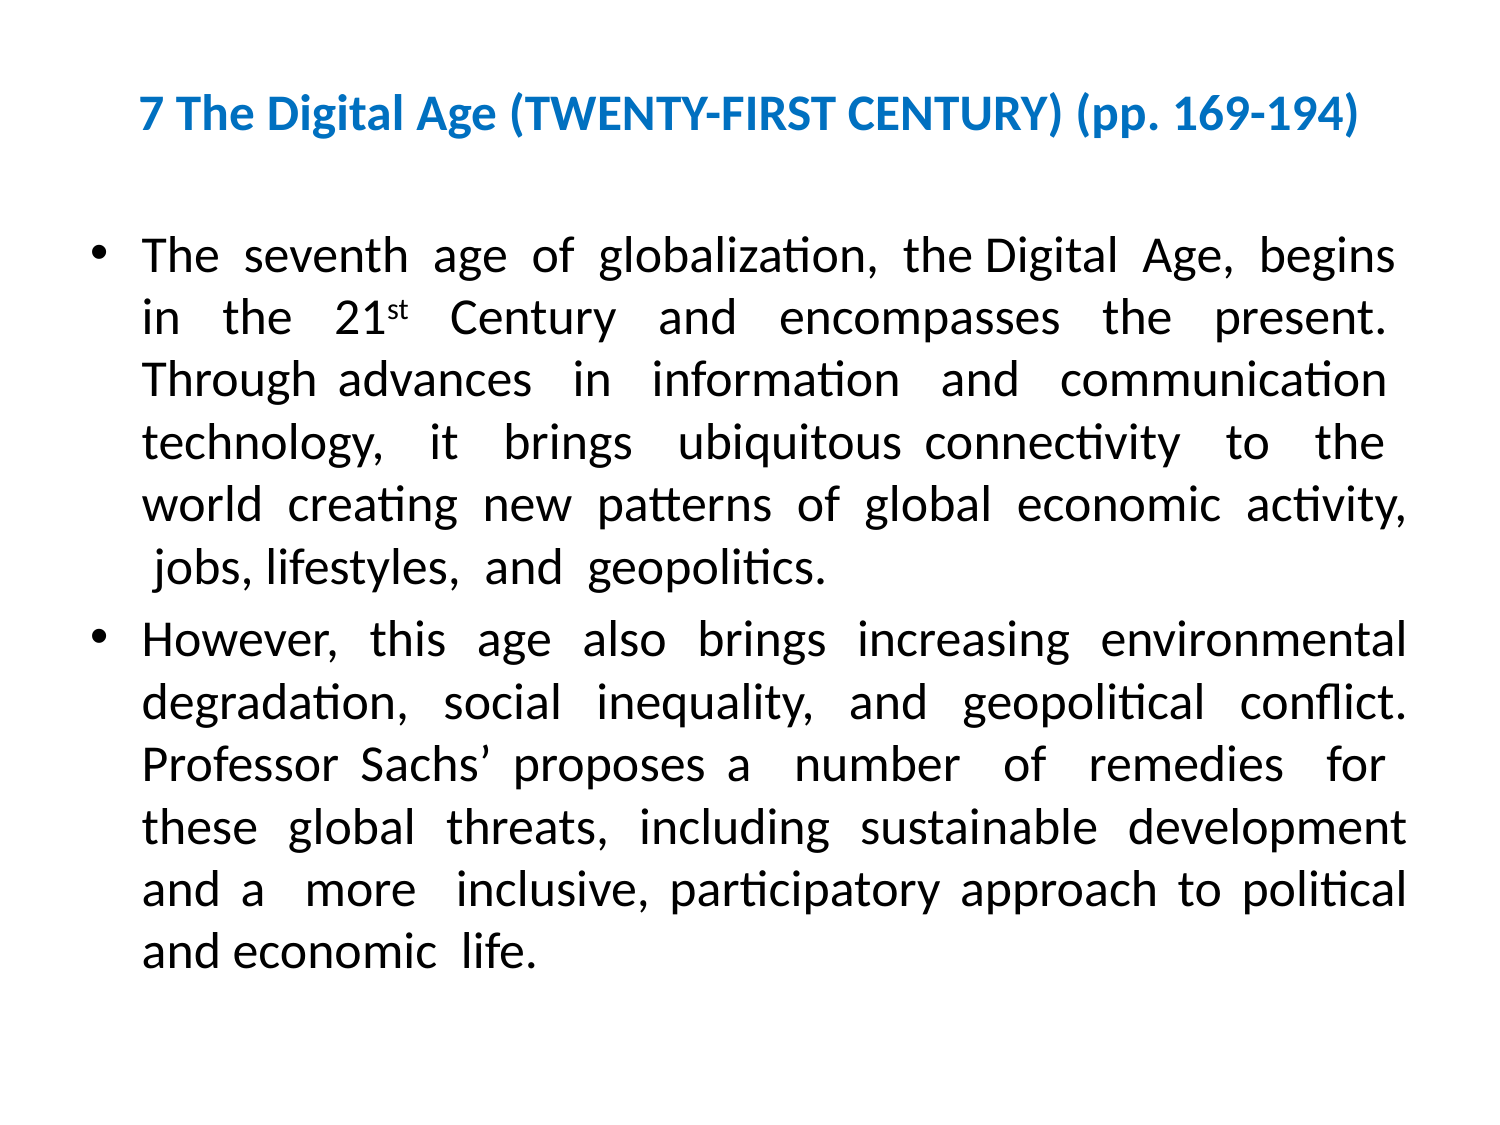

# 7 The Digital Age (TWENTY-FIRST CENTURY) (pp. 169-194)
The  seventh  age  of  globalization,  the Digital  Age,  begins  in  the  21st  Century  and  encompasses  the  present.  Through advances  in  information  and  communication  technology,  it  brings  ubiquitous connectivity  to  the  world  creating  new  patterns  of  global  economic  activity,  jobs, lifestyles,  and  geopolitics.
However,  this  age  also  brings  increasing  environmental degradation, social inequality, and geopolitical conflict. Professor Sachs’ proposes a  number  of  remedies  for  these  global  threats,  including  sustainable  development and a  more  inclusive, participatory approach to political and economic  life.